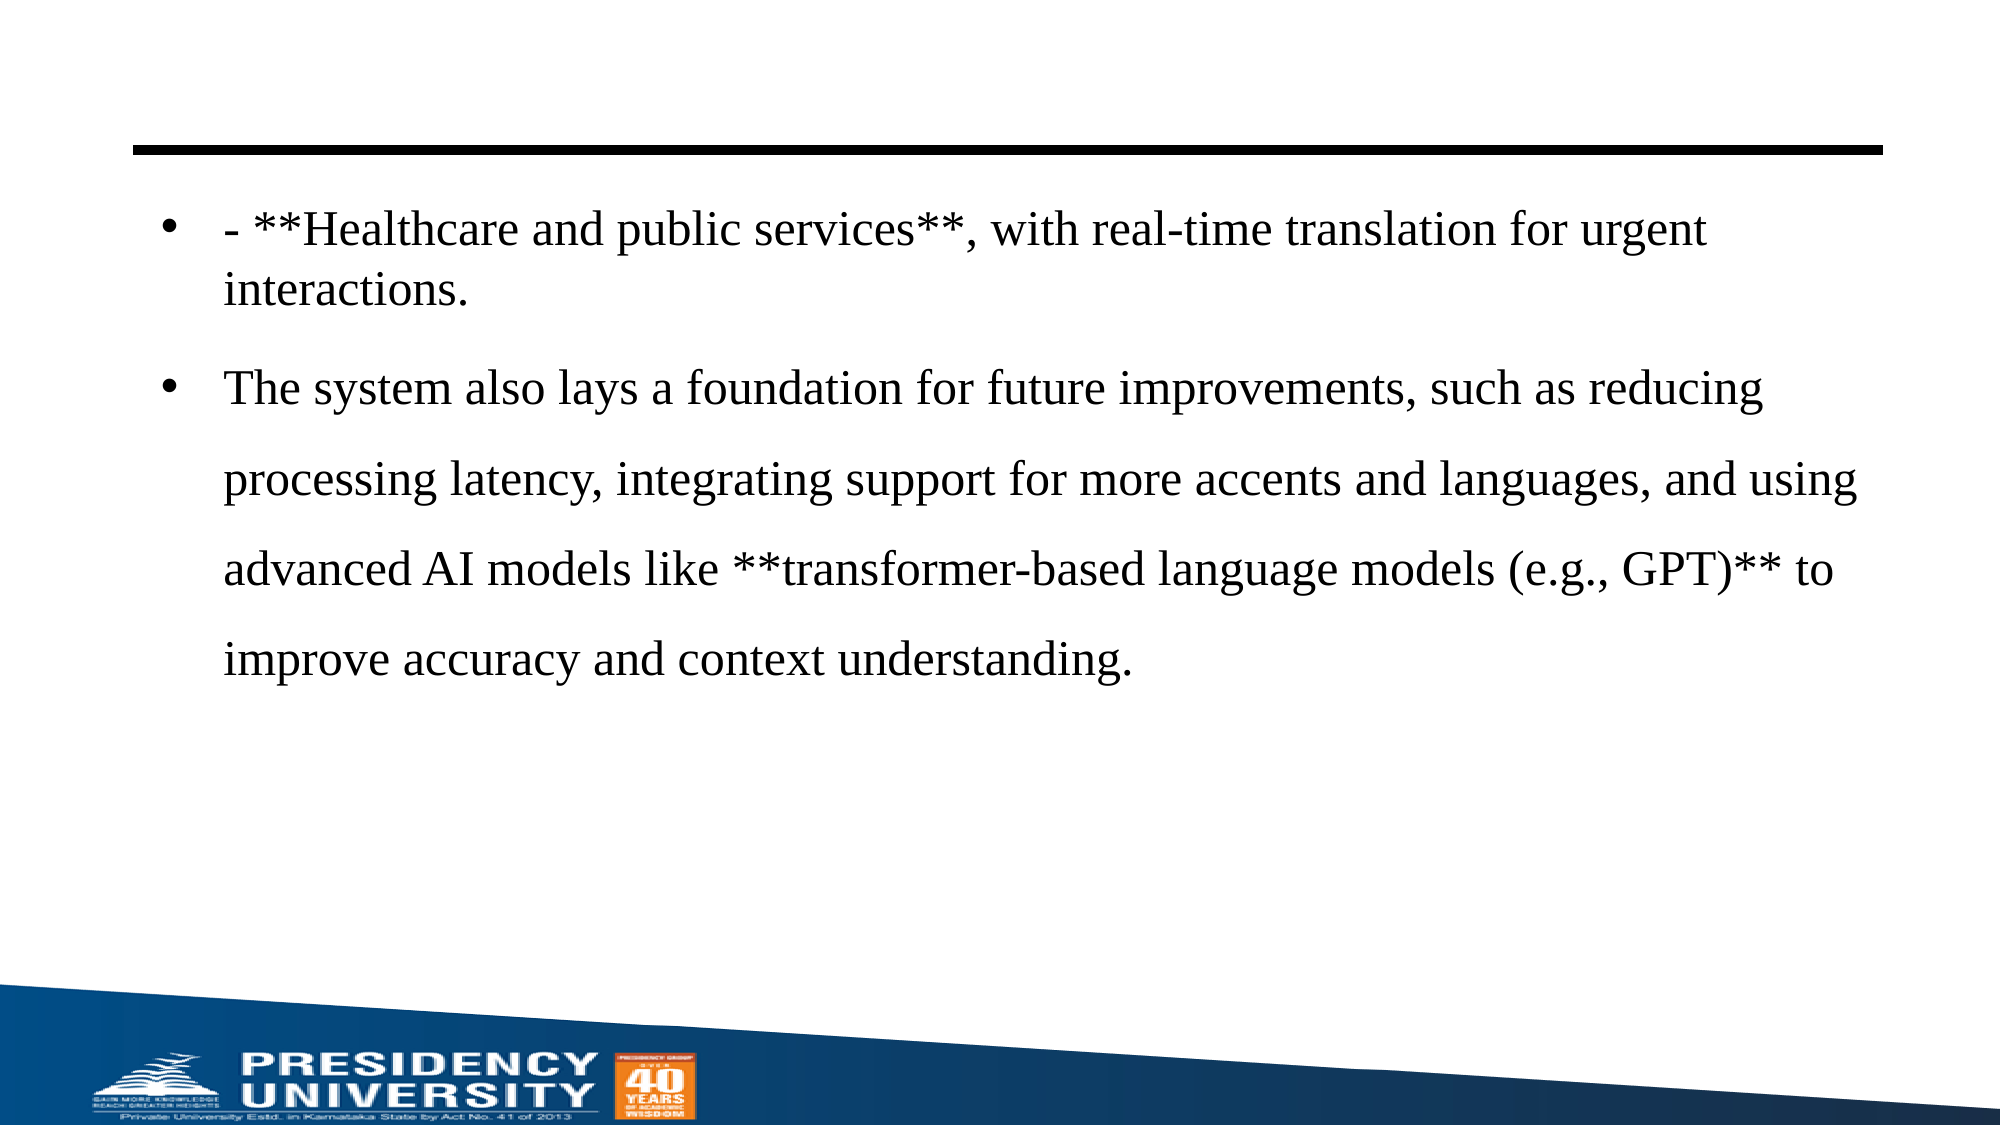

#
- **Healthcare and public services**, with real-time translation for urgent interactions.
The system also lays a foundation for future improvements, such as reducing processing latency, integrating support for more accents and languages, and using advanced AI models like **transformer-based language models (e.g., GPT)** to improve accuracy and context understanding.